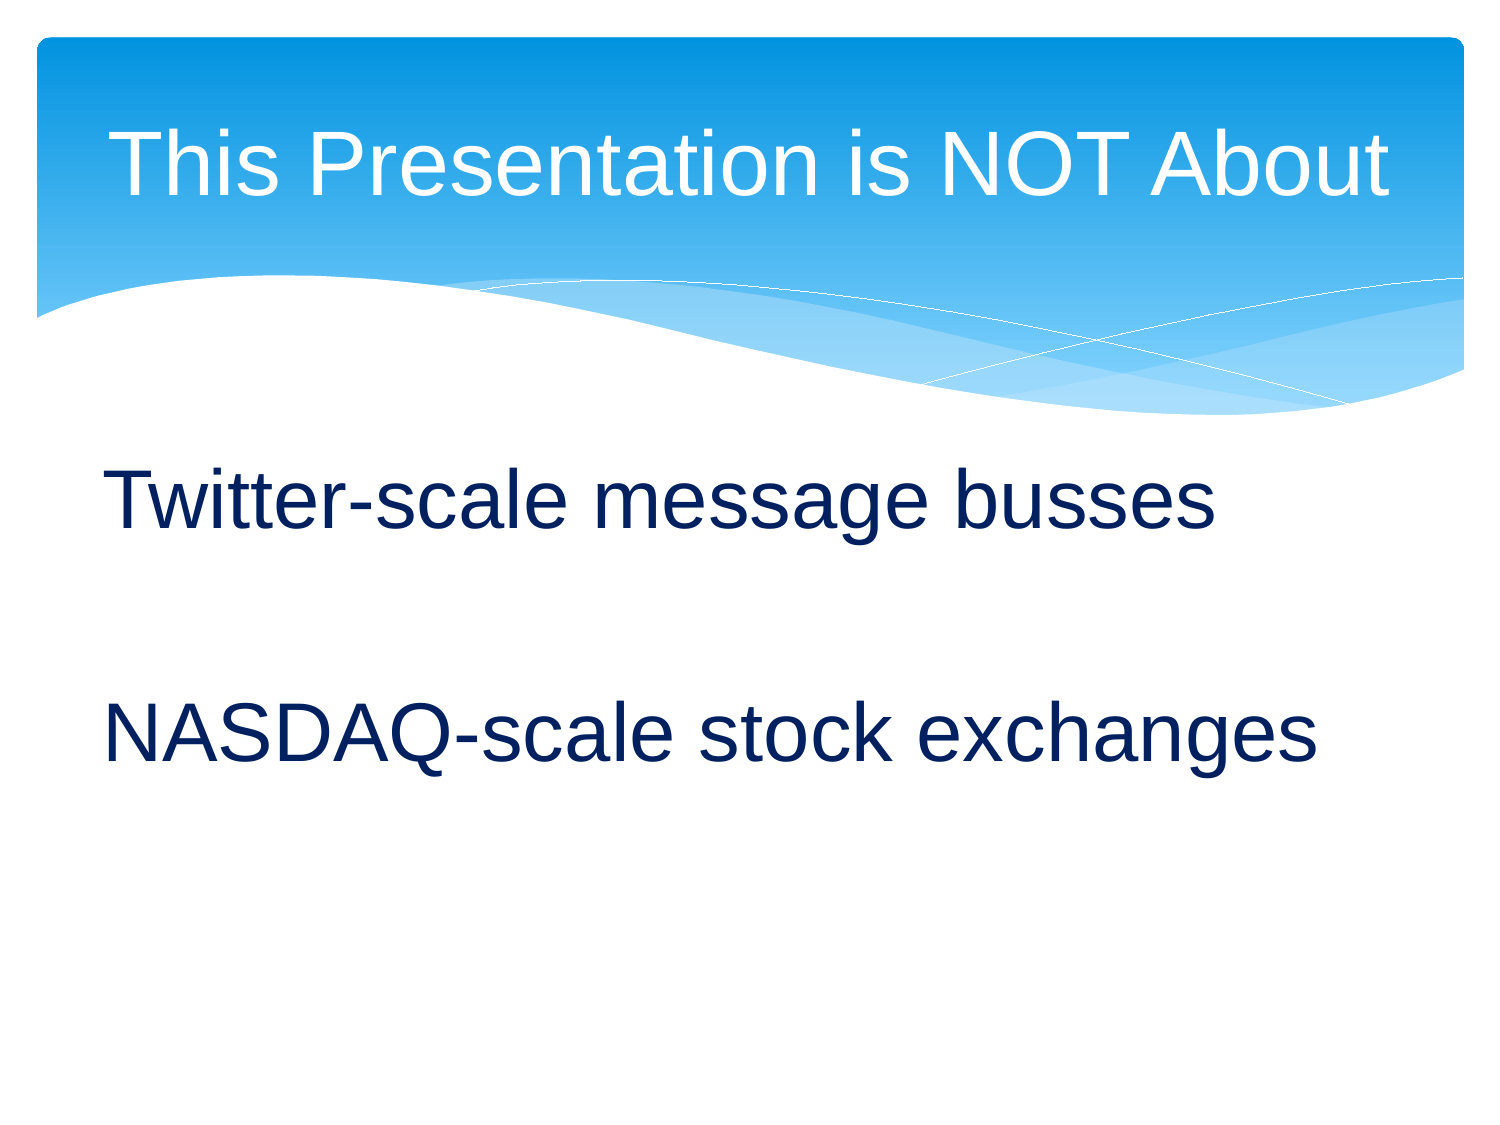

# This Presentation is NOT About
Twitter-scale message busses

NASDAQ-scale stock exchanges